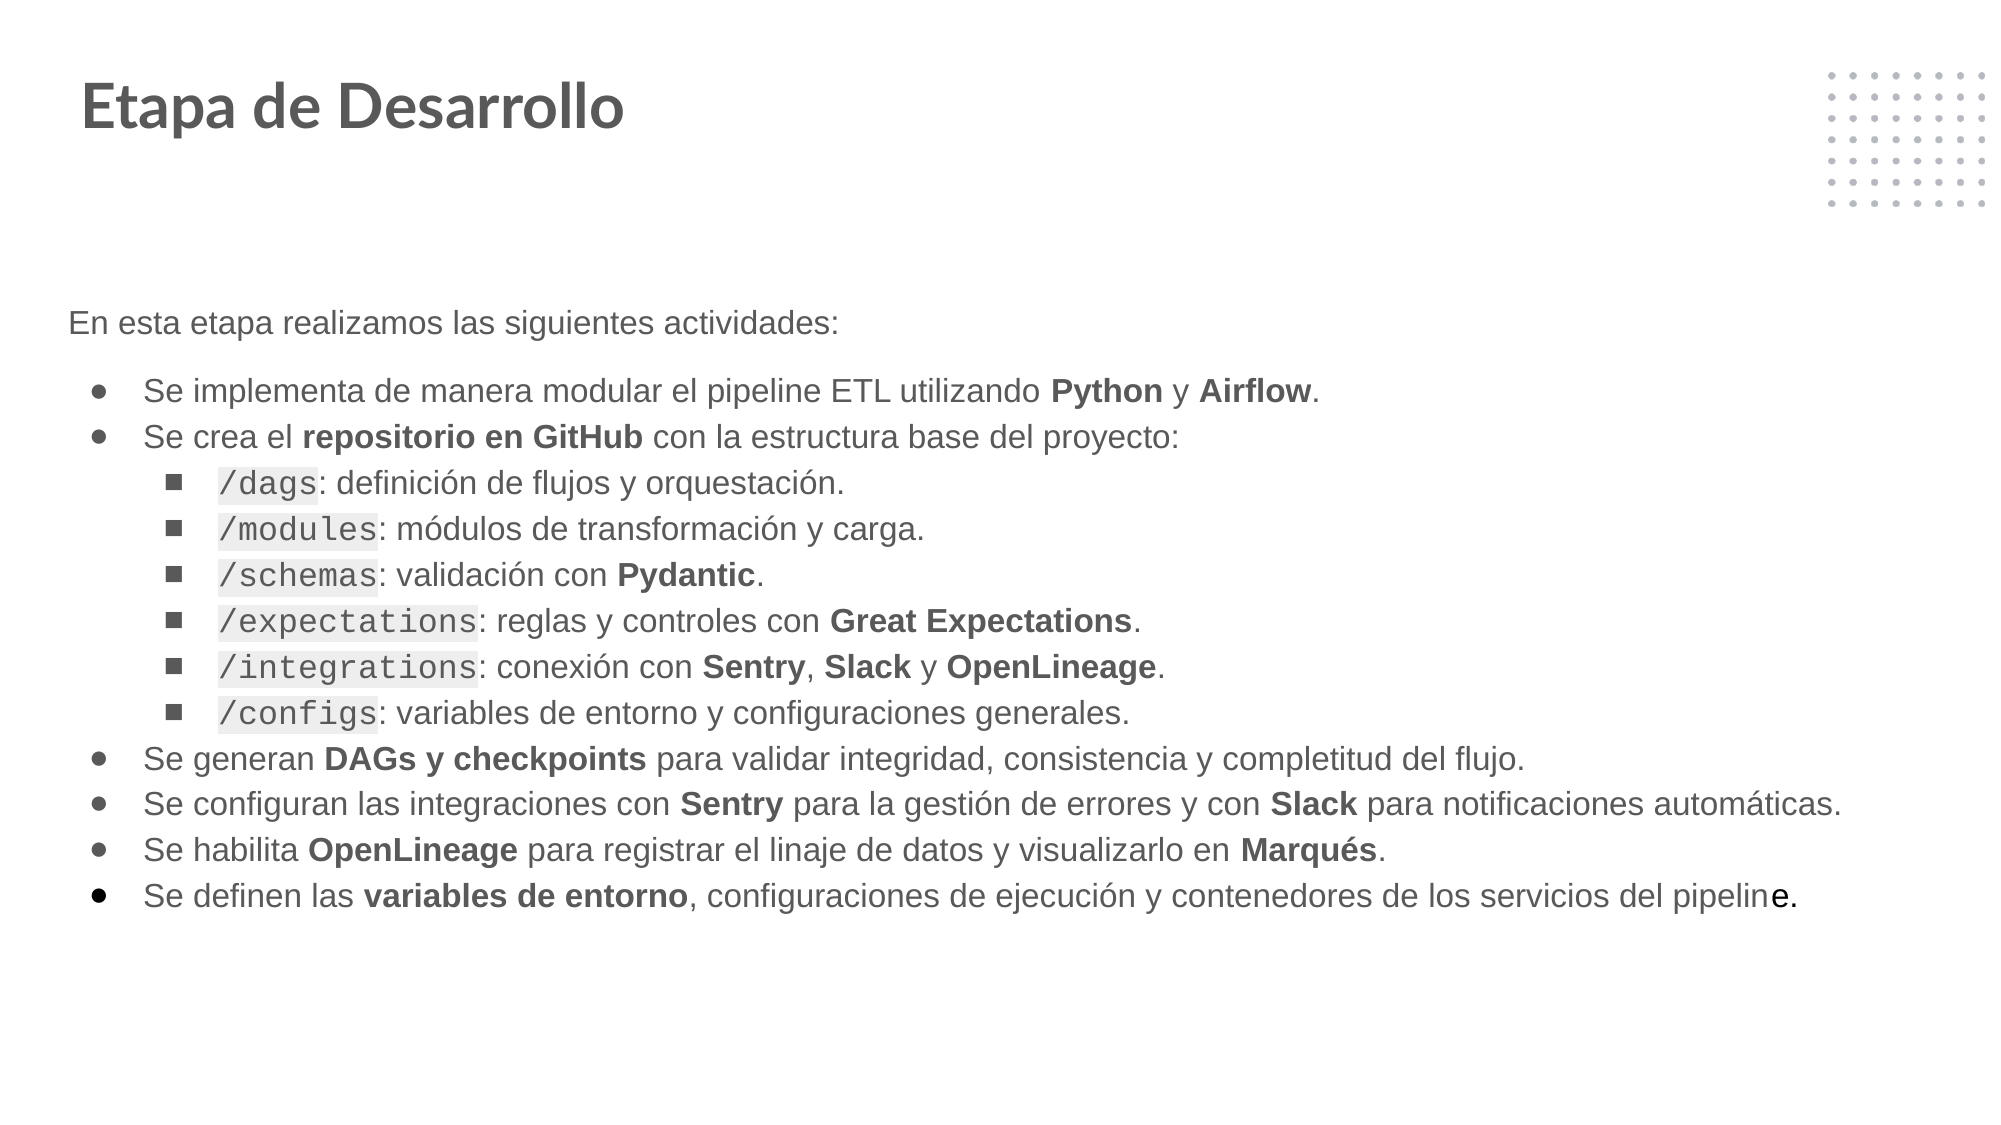

# Etapa de Desarrollo

En esta etapa realizamos las siguientes actividades:
Se implementa de manera modular el pipeline ETL utilizando Python y Airflow.
Se crea el repositorio en GitHub con la estructura base del proyecto:
/dags: definición de flujos y orquestación.
/modules: módulos de transformación y carga.
/schemas: validación con Pydantic.
/expectations: reglas y controles con Great Expectations.
/integrations: conexión con Sentry, Slack y OpenLineage.
/configs: variables de entorno y configuraciones generales.
Se generan DAGs y checkpoints para validar integridad, consistencia y completitud del flujo.
Se configuran las integraciones con Sentry para la gestión de errores y con Slack para notificaciones automáticas.
Se habilita OpenLineage para registrar el linaje de datos y visualizarlo en Marqués.
Se definen las variables de entorno, configuraciones de ejecución y contenedores de los servicios del pipeline.